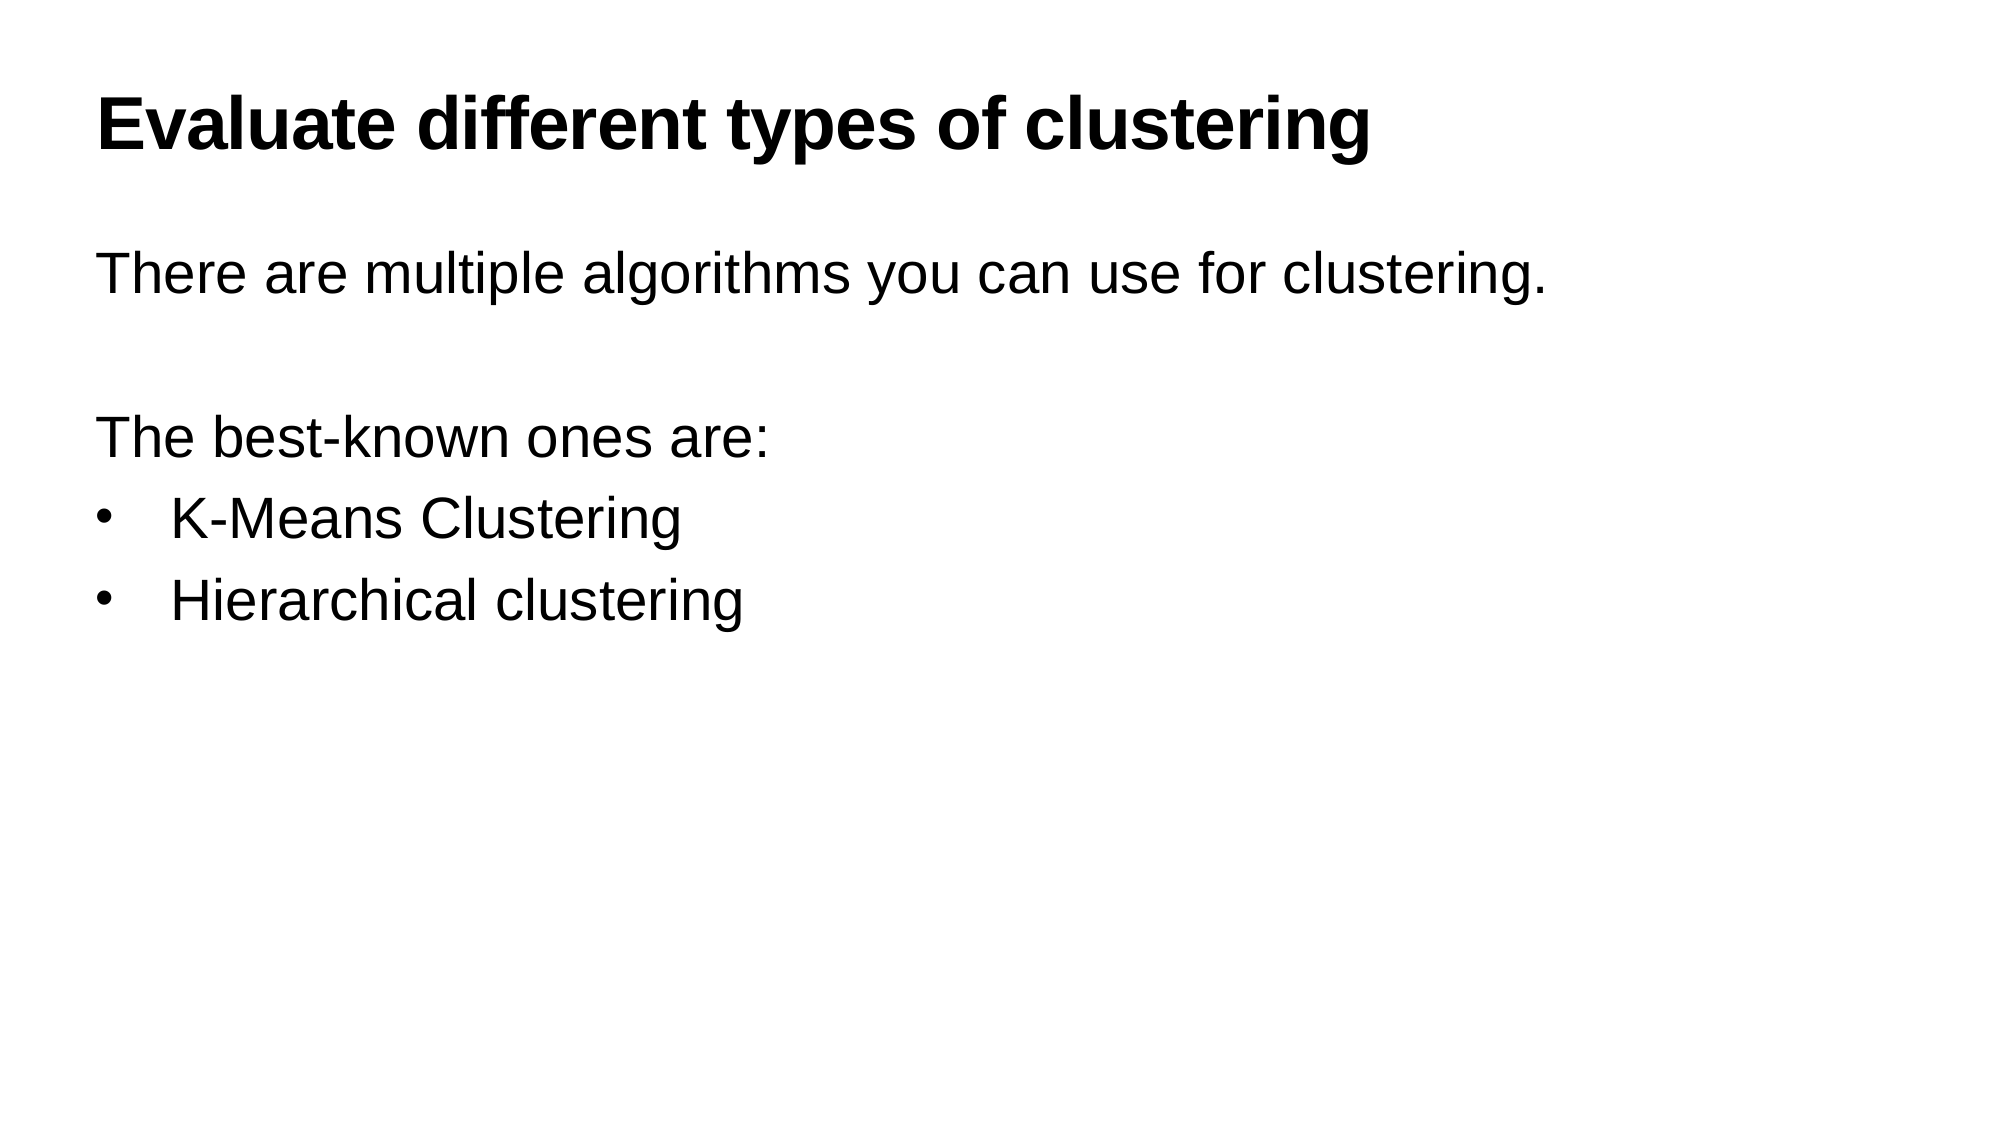

# Evaluate different types of clustering
There are multiple algorithms you can use for clustering.

The best-known ones are:
K-Means Clustering
Hierarchical clustering